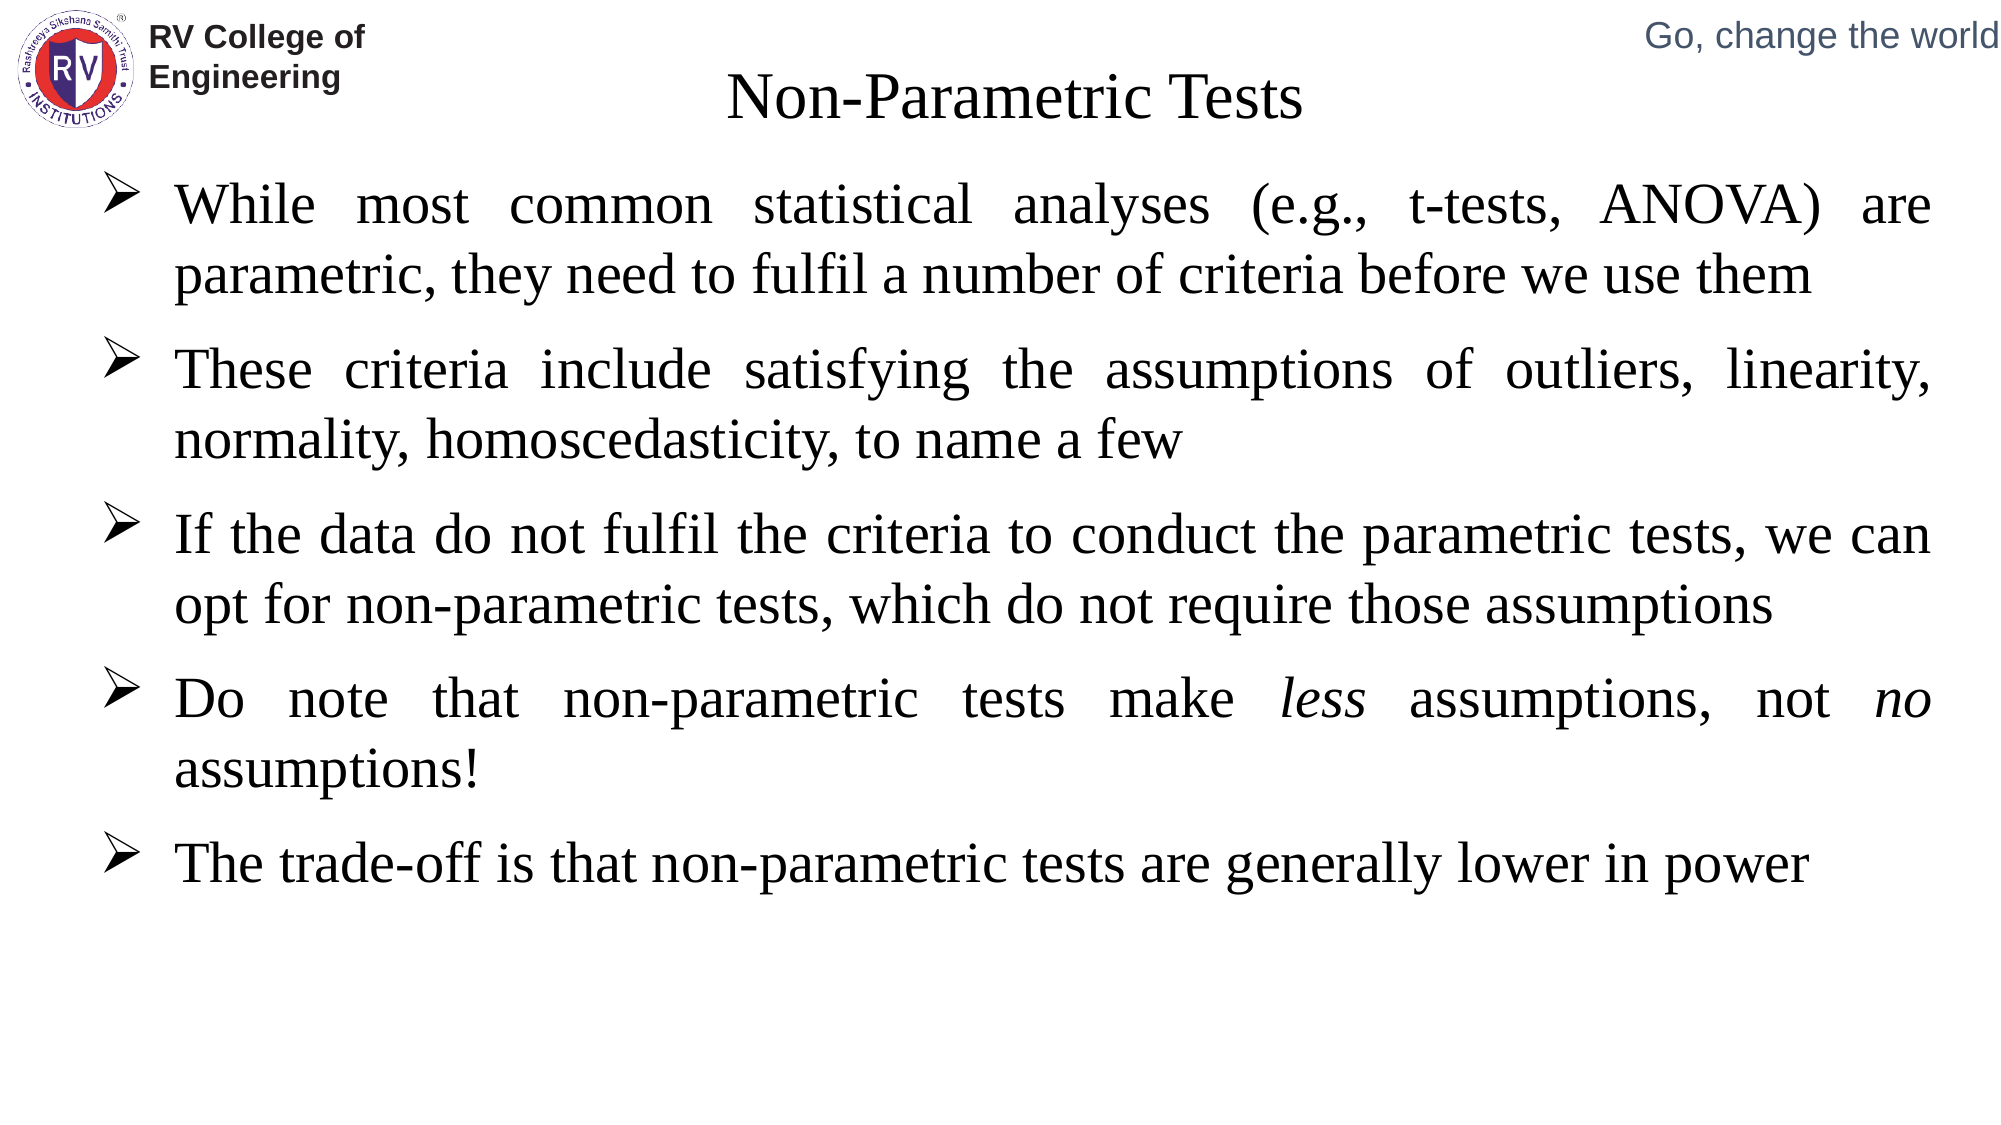

Non-Parametric Tests
While most common statistical analyses (e.g., t-tests, ANOVA) are parametric, they need to fulfil a number of criteria before we use them
These criteria include satisfying the assumptions of outliers, linearity, normality, homoscedasticity, to name a few
If the data do not fulfil the criteria to conduct the parametric tests, we can opt for non-parametric tests, which do not require those assumptions
Do note that non-parametric tests make less assumptions, not no assumptions!
The trade-off is that non-parametric tests are generally lower in power